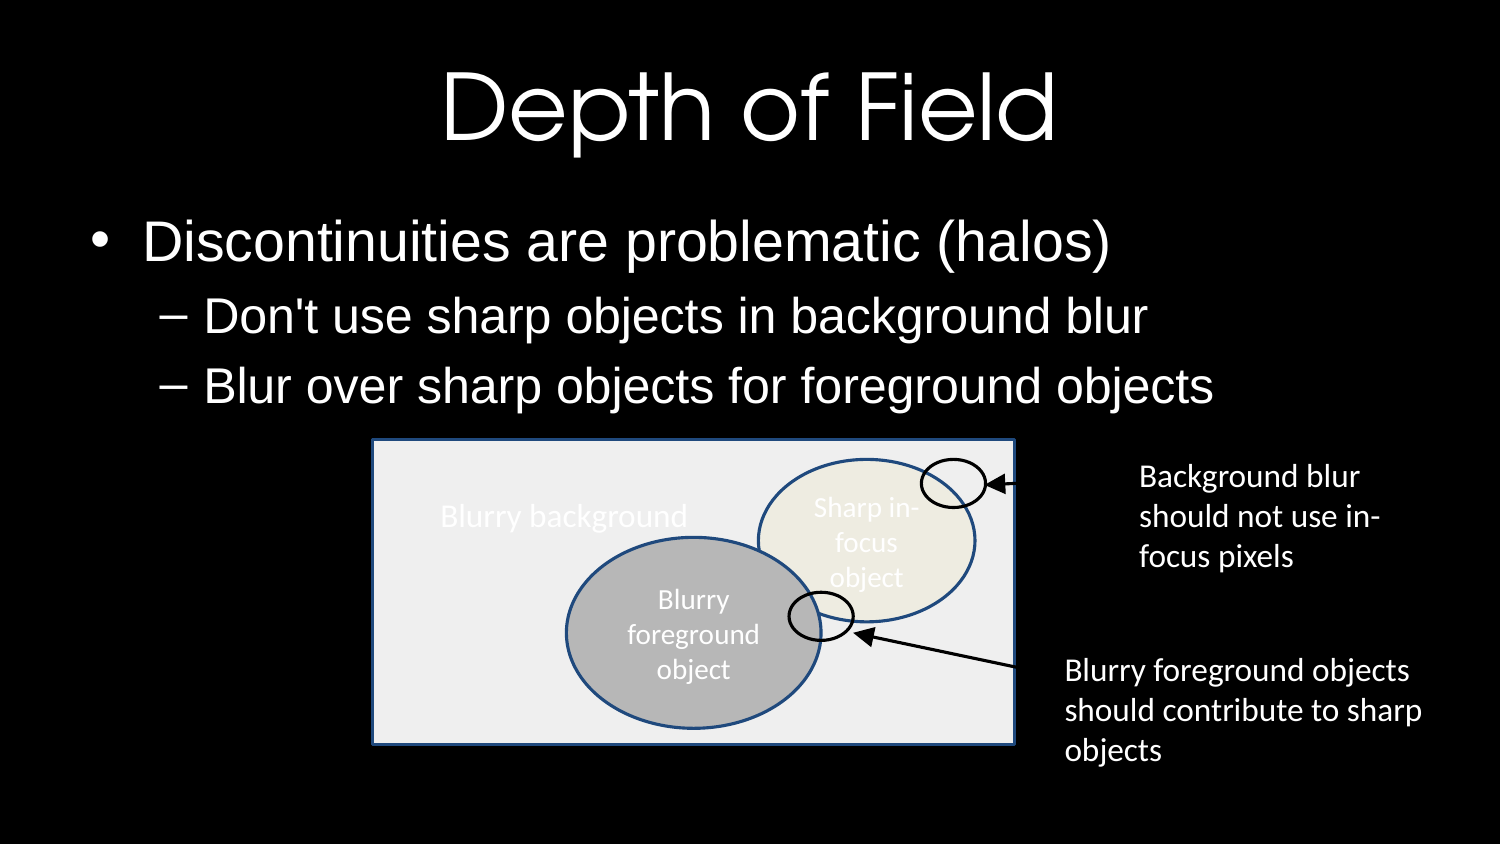

# Depth of Field
Discontinuities are problematic (halos)
Don't use sharp objects in background blur
Blur over sharp objects for foreground objects
Background blur should not use in-focus pixels

       Blurry background
Sharp in-focus object

Blurry foreground object

Blurry foreground objects should contribute to sharp objects